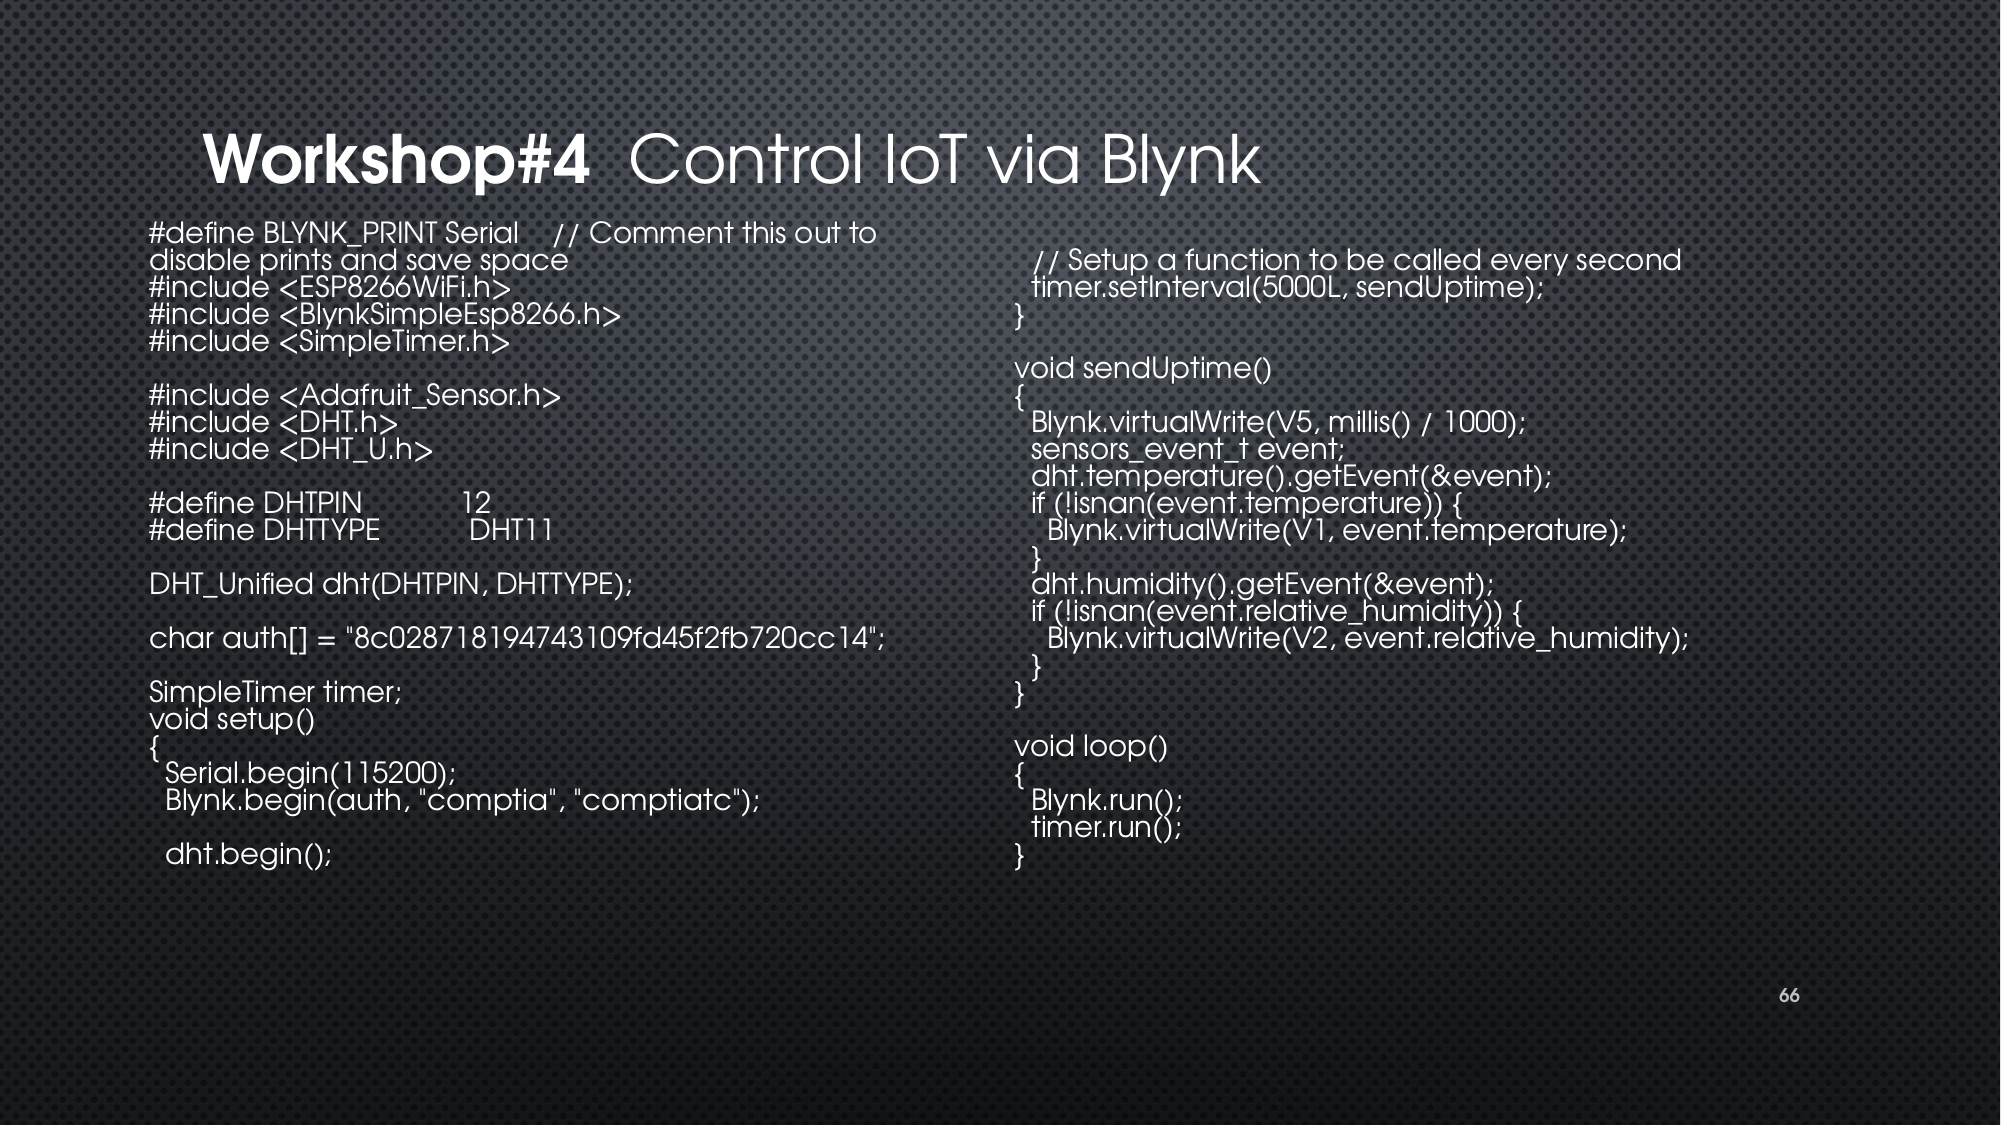

# Workshop#4  Control IoT via Blynk
| #define BLYNK\_PRINT Serial // Comment this out to disable prints and save space #include <ESP8266WiFi.h> #include <BlynkSimpleEsp8266.h> #include <SimpleTimer.h> #include <Adafruit\_Sensor.h> #include <DHT.h> #include <DHT\_U.h> #define DHTPIN 12 #define DHTTYPE DHT11 DHT\_Unified dht(DHTPIN, DHTTYPE); char auth[] = "8c028718194743109fd45f2fb720cc14"; SimpleTimer timer; void setup() { Serial.begin(115200); Blynk.begin(auth, "comptia", "comptiatc"); dht.begin(); | // Setup a function to be called every second timer.setInterval(5000L, sendUptime); } void sendUptime() { Blynk.virtualWrite(V5, millis() / 1000); sensors\_event\_t event; dht.temperature().getEvent(&event); if (!isnan(event.temperature)) { Blynk.virtualWrite(V1, event.temperature); } dht.humidity().getEvent(&event); if (!isnan(event.relative\_humidity)) { Blynk.virtualWrite(V2, event.relative\_humidity); } } void loop() { Blynk.run(); timer.run(); } |
| --- | --- |
66